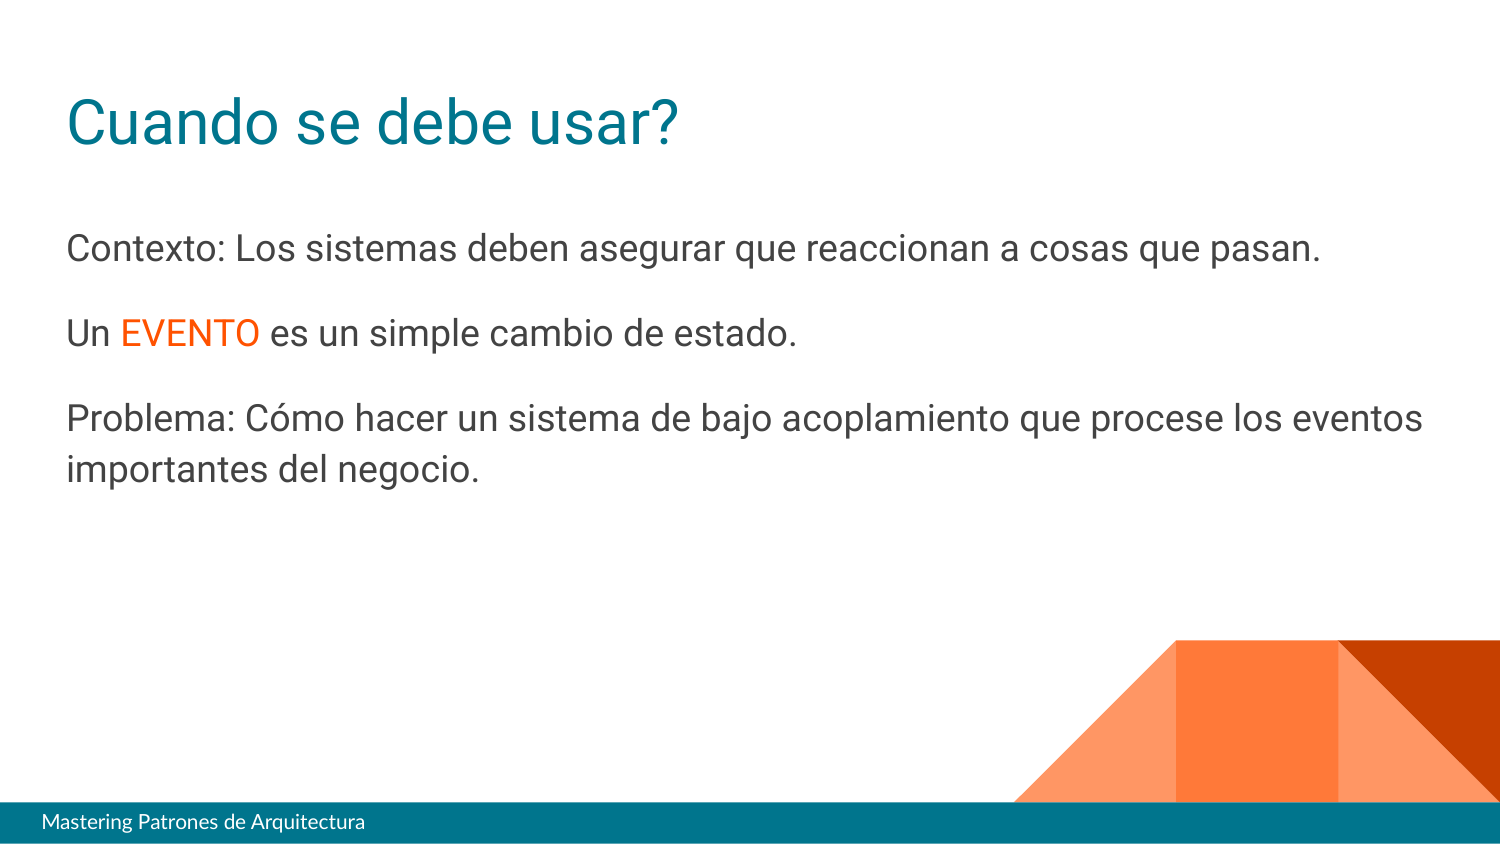

# Cuando se debe usar?
Contexto: Los sistemas deben asegurar que reaccionan a cosas que pasan.
Un EVENTO es un simple cambio de estado.
Problema: Cómo hacer un sistema de bajo acoplamiento que procese los eventos importantes del negocio.